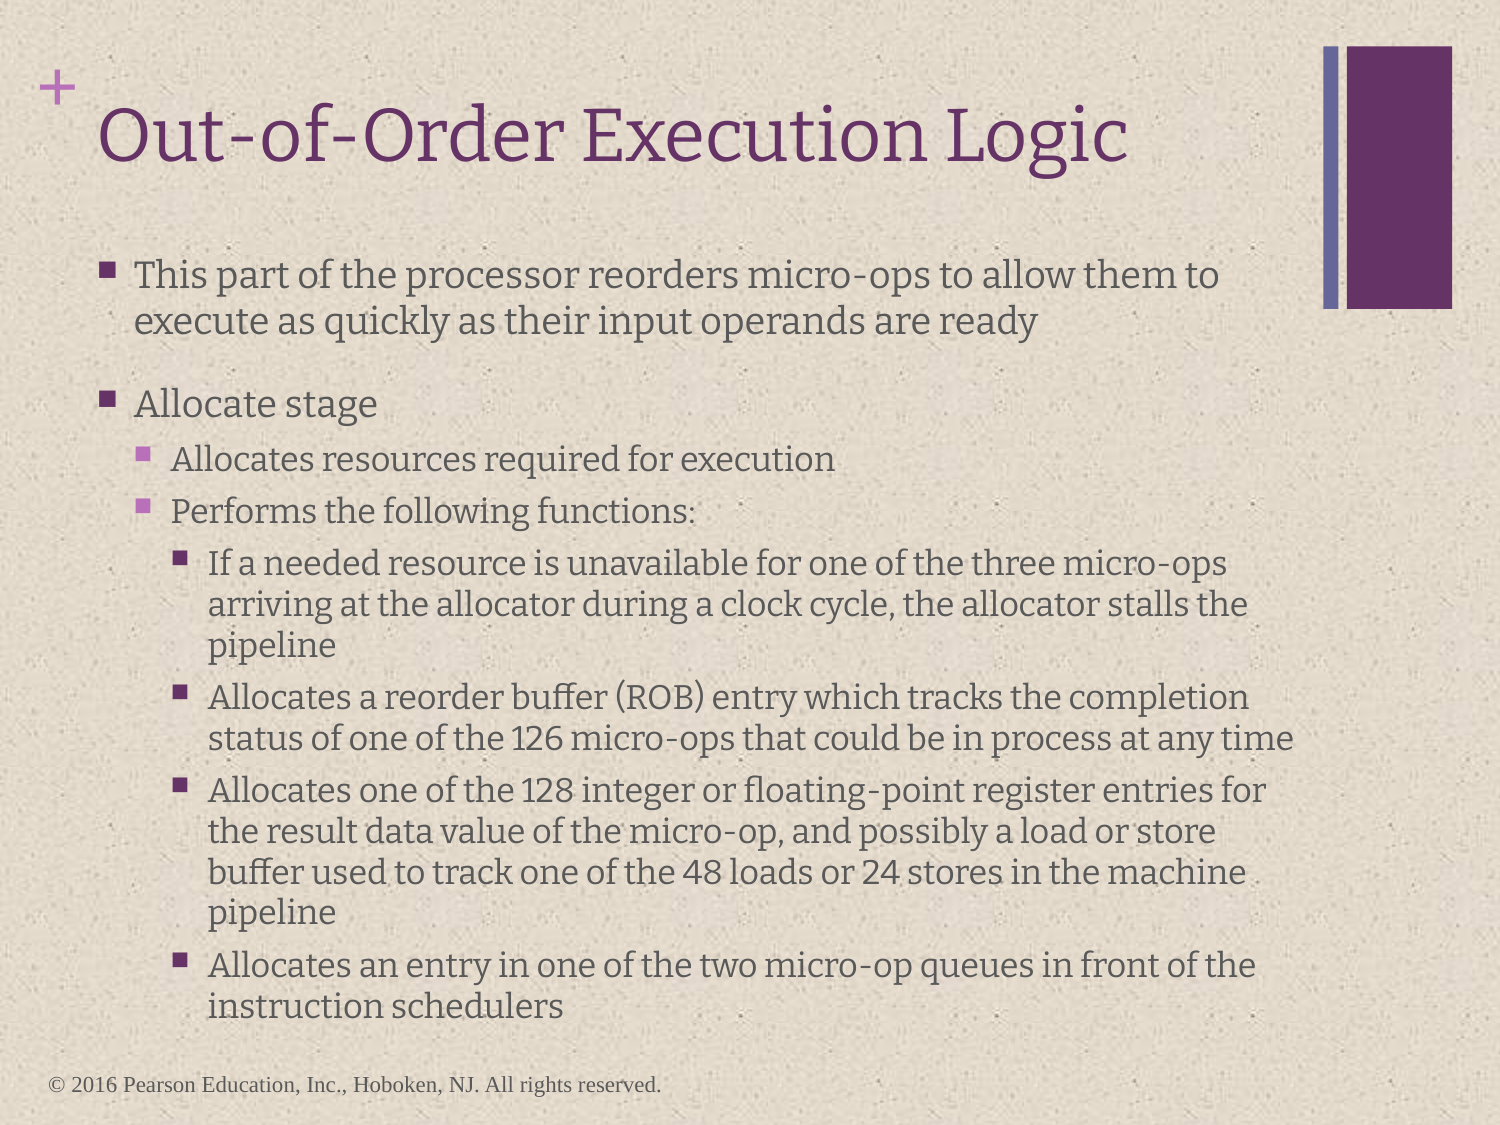

# Out-of-Order Execution Logic
This part of the processor reorders micro-ops to allow them to execute as quickly as their input operands are ready
Allocate stage
Allocates resources required for execution
Performs the following functions:
If a needed resource is unavailable for one of the three micro-ops arriving at the allocator during a clock cycle, the allocator stalls the pipeline
Allocates a reorder buffer (ROB) entry which tracks the completion status of one of the 126 micro-ops that could be in process at any time
Allocates one of the 128 integer or floating-point register entries for the result data value of the micro-op, and possibly a load or store buffer used to track one of the 48 loads or 24 stores in the machine pipeline
Allocates an entry in one of the two micro-op queues in front of the instruction schedulers
© 2016 Pearson Education, Inc., Hoboken, NJ. All rights reserved.